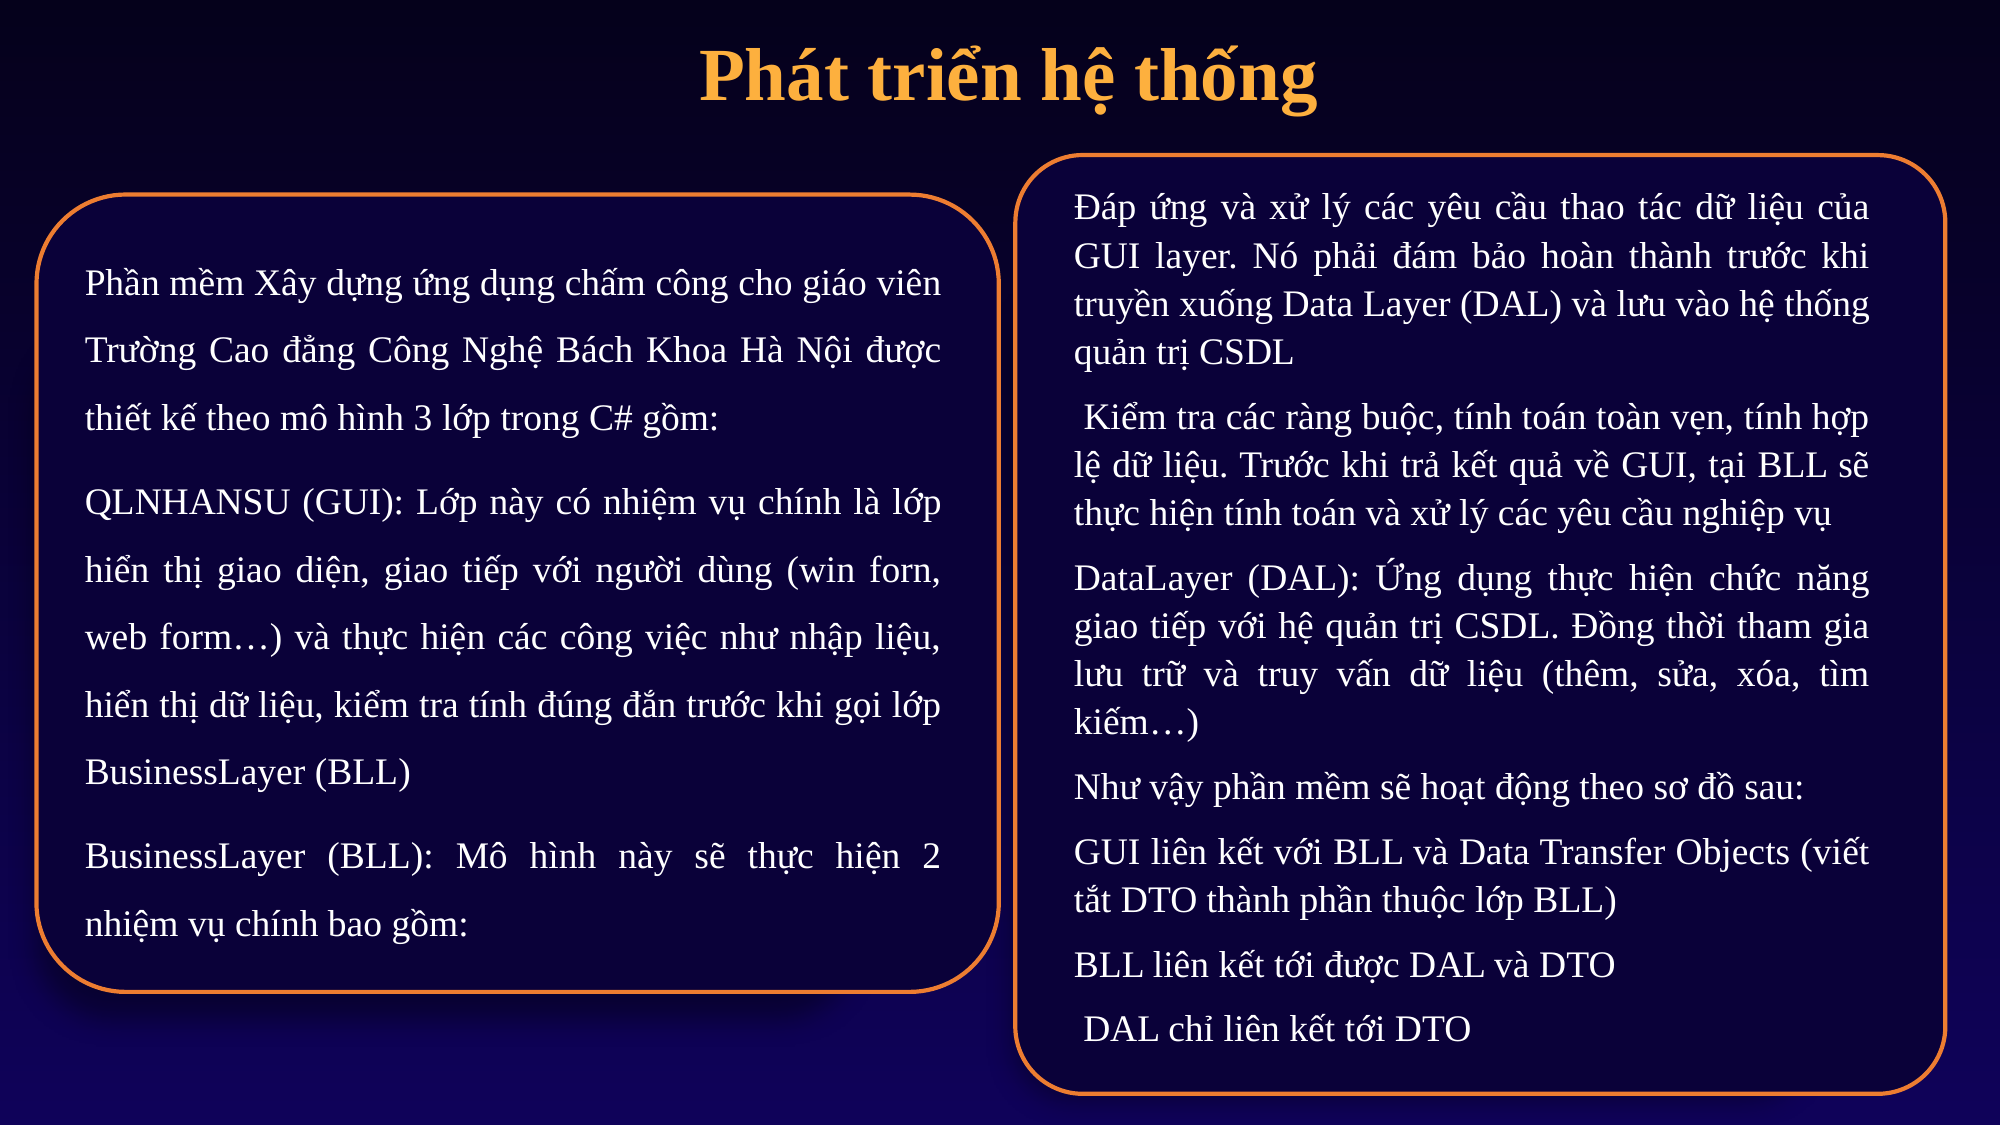

Phát triển hệ thống

Đáp ứng và xử lý các yêu cầu thao tác dữ liệu của GUI layer. Nó phải đám bảo hoàn thành trước khi truyền xuống Data Layer (DAL) và lưu vào hệ thống quản trị CSDL
 Kiểm tra các ràng buộc, tính toán toàn vẹn, tính hợp lệ dữ liệu. Trước khi trả kết quả về GUI, tại BLL sẽ thực hiện tính toán và xử lý các yêu cầu nghiệp vụ
DataLayer (DAL): Ứng dụng thực hiện chức năng giao tiếp với hệ quản trị CSDL. Đồng thời tham gia lưu trữ và truy vấn dữ liệu (thêm, sửa, xóa, tìm kiếm…)
Như vậy phần mềm sẽ hoạt động theo sơ đồ sau:
GUI liên kết với BLL và Data Transfer Objects (viết tắt DTO thành phần thuộc lớp BLL)
BLL liên kết tới được DAL và DTO
 DAL chỉ liên kết tới DTO

Phần mềm Xây dựng ứng dụng chấm công cho giáo viên Trường Cao đẳng Công Nghệ Bách Khoa Hà Nội được thiết kế theo mô hình 3 lớp trong C# gồm:
QLNHANSU (GUI): Lớp này có nhiệm vụ chính là lớp hiển thị giao diện, giao tiếp với người dùng (win forn, web form…) và thực hiện các công việc như nhập liệu, hiển thị dữ liệu, kiểm tra tính đúng đắn trước khi gọi lớp BusinessLayer (BLL)
BusinessLayer (BLL): Mô hình này sẽ thực hiện 2 nhiệm vụ chính bao gồm: